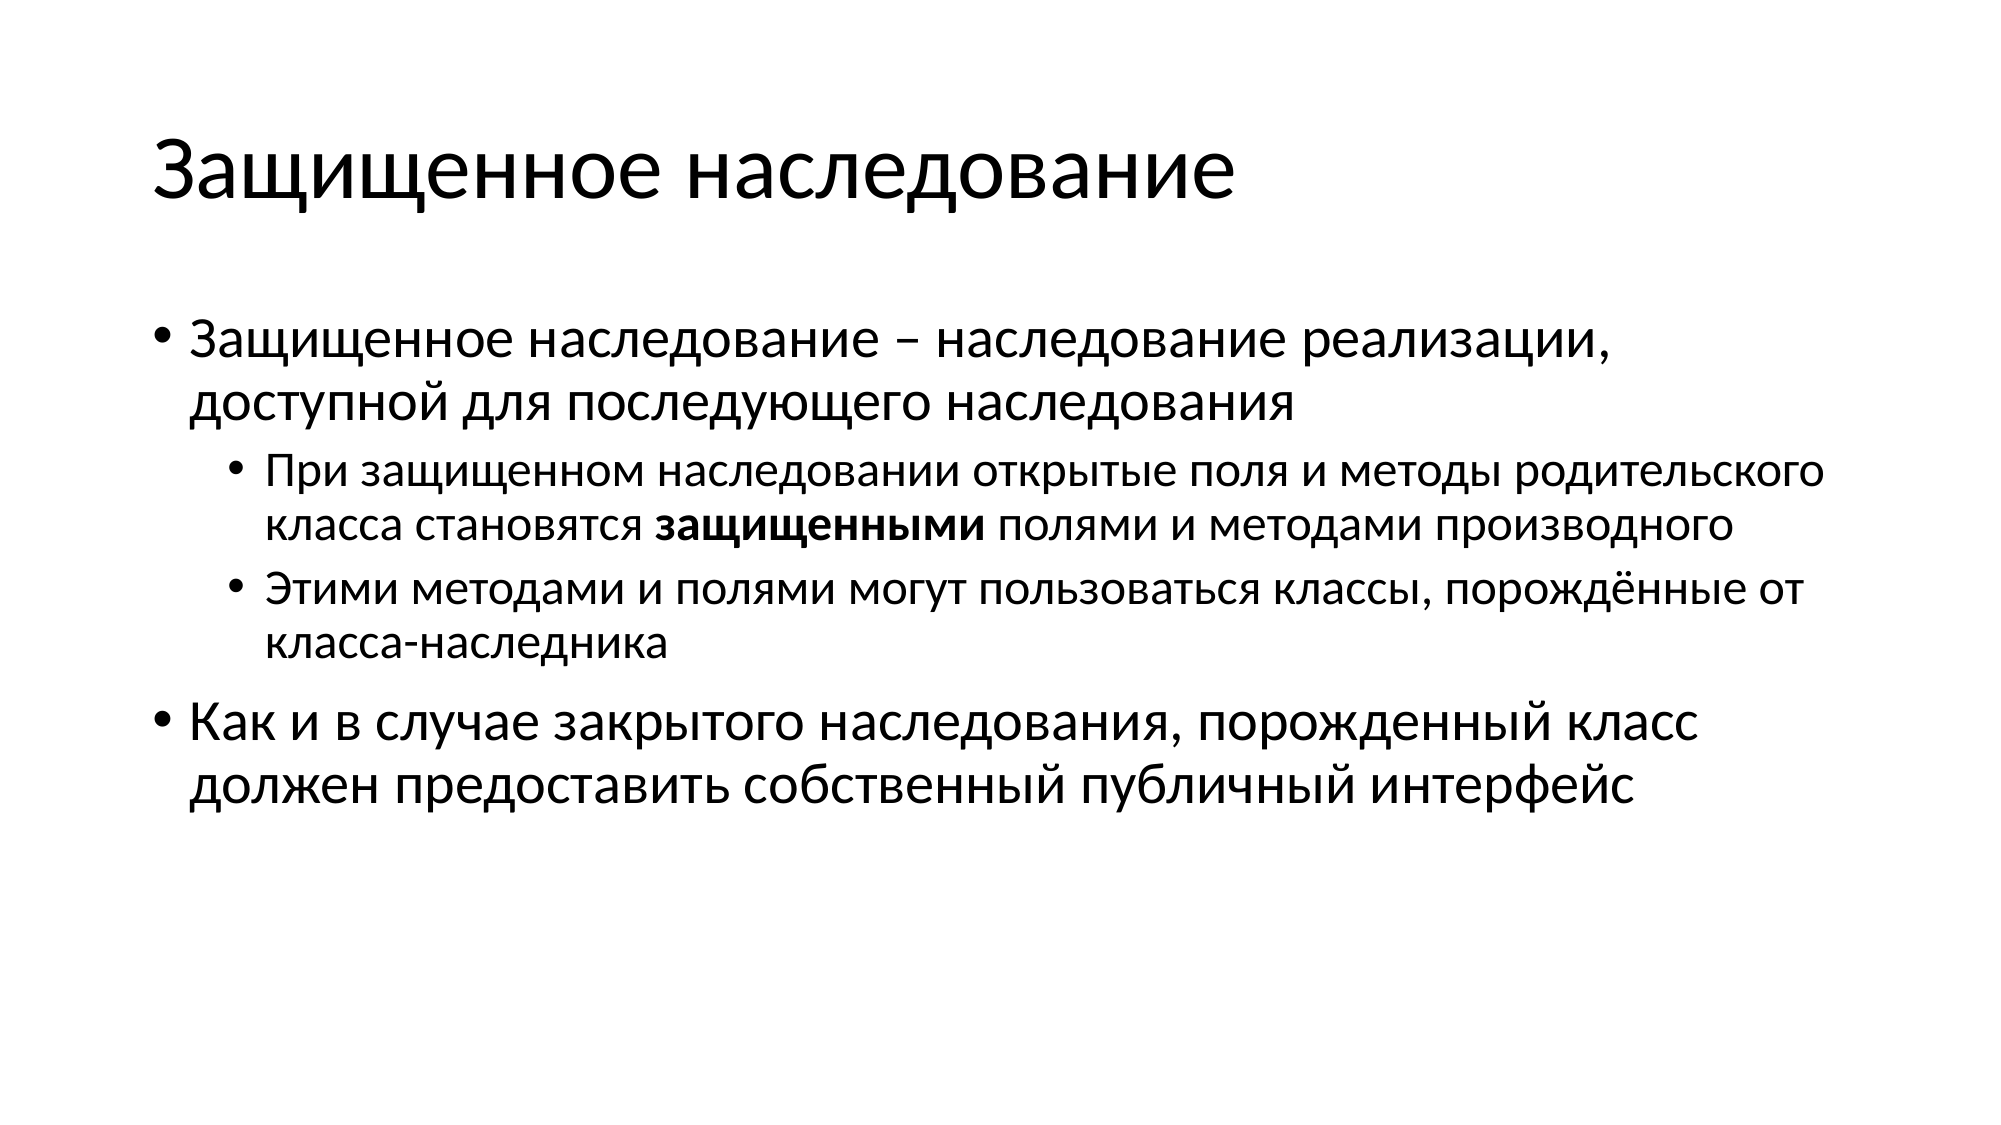

# Защищенное наследование
Защищенное наследование – наследование реализации, доступной для последующего наследования
При защищенном наследовании открытые поля и методы родительского класса становятся защищенными полями и методами производного
Этими методами и полями могут пользоваться классы, порождённые от класса-наследника
Как и в случае закрытого наследования, порожденный класс должен предоставить собственный публичный интерфейс